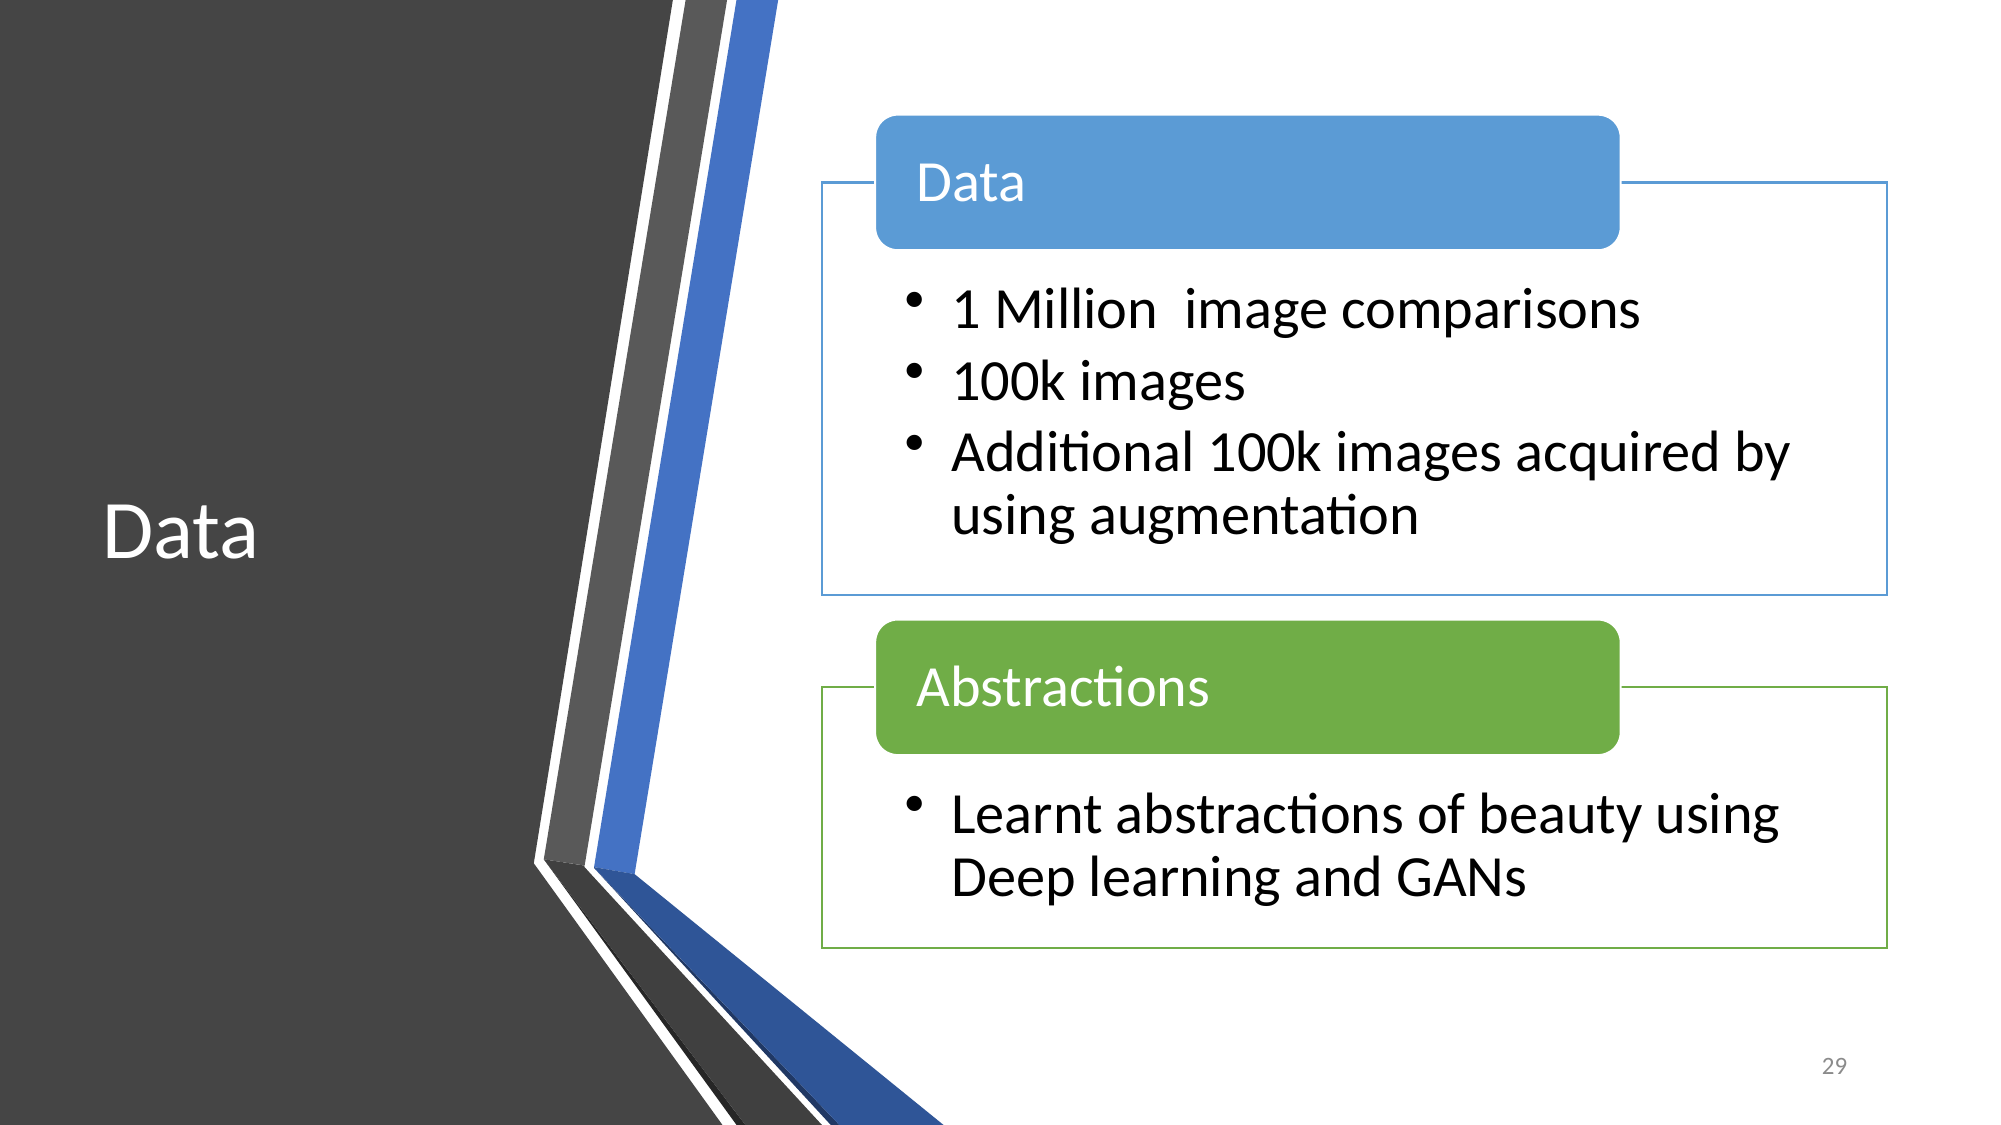

# Data
1 Million  image comparisons
100k images
Additional 100k images acquired by using augmentation
Data
Learnt abstractions of beauty using Deep learning and GANs
Abstractions
29